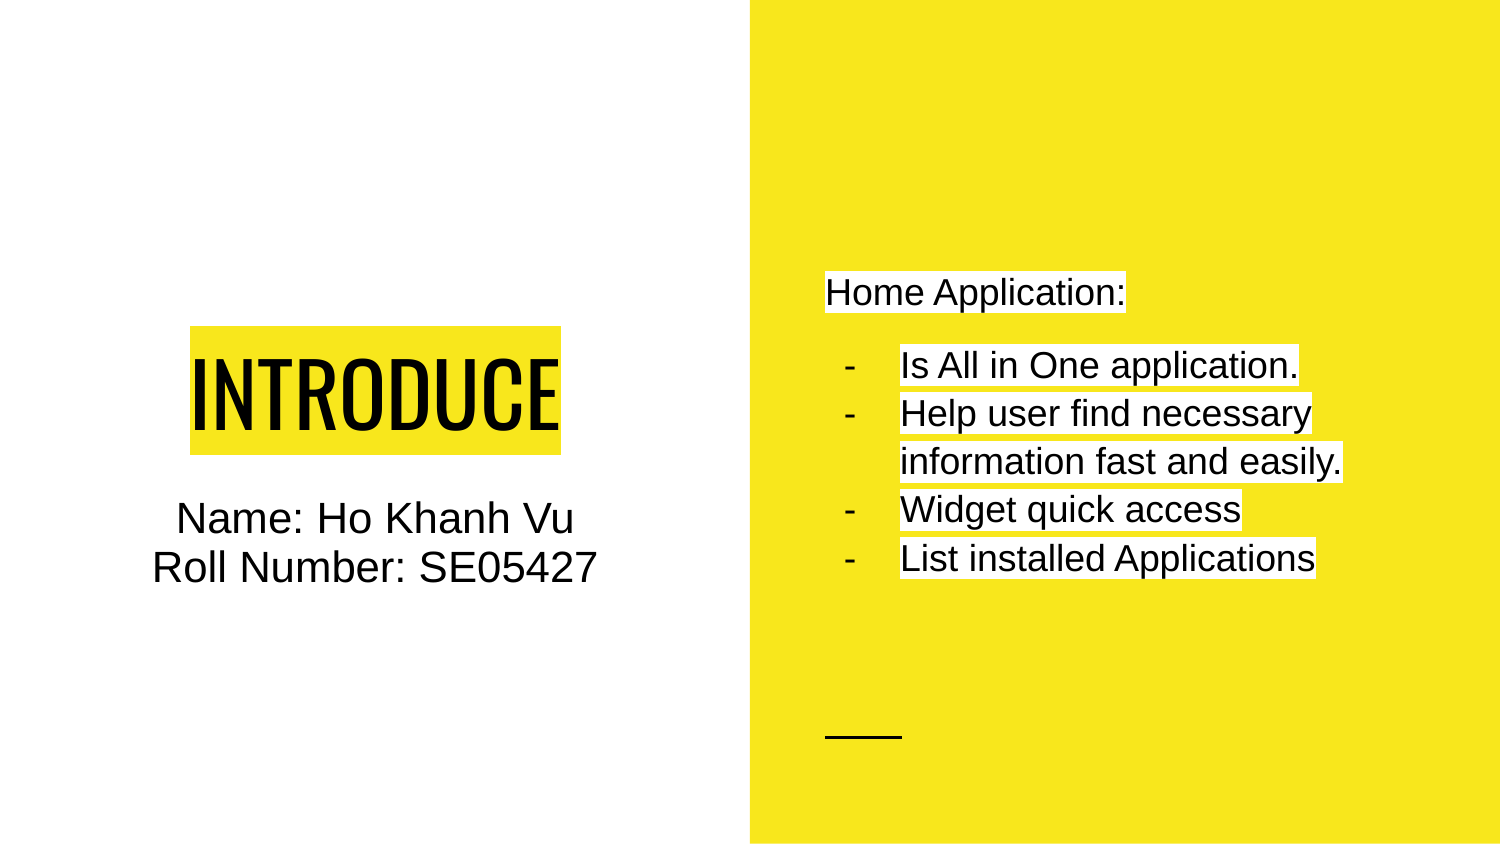

Home Application:
Is All in One application.
Help user find necessary information fast and easily.
Widget quick access
List installed Applications
# INTRODUCE
Name: Ho Khanh Vu
Roll Number: SE05427